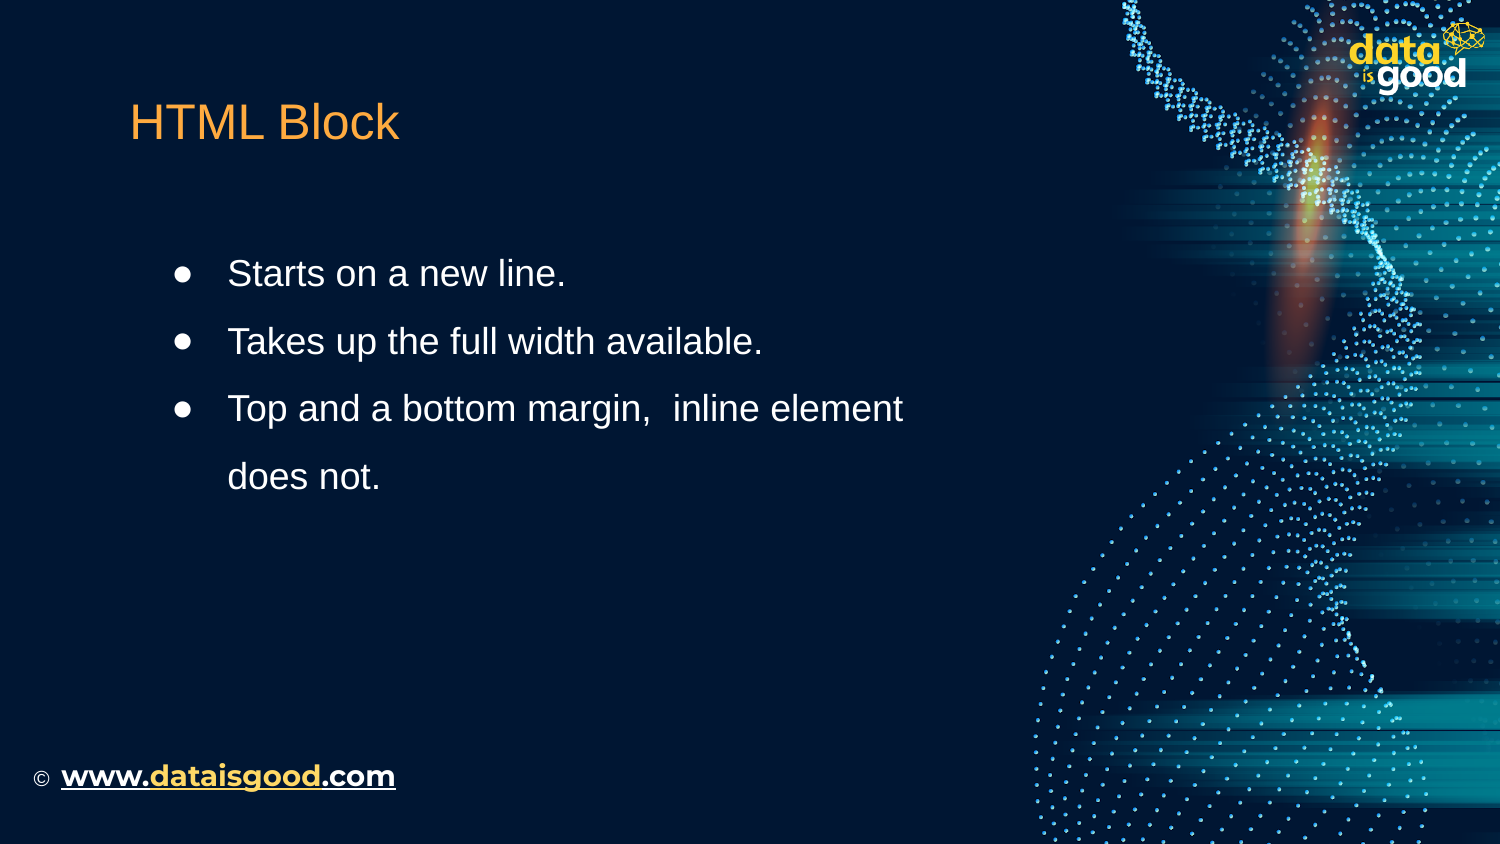

# HTML Block
Starts on a new line.
Takes up the full width available.
Top and a bottom margin,  inline element does not.